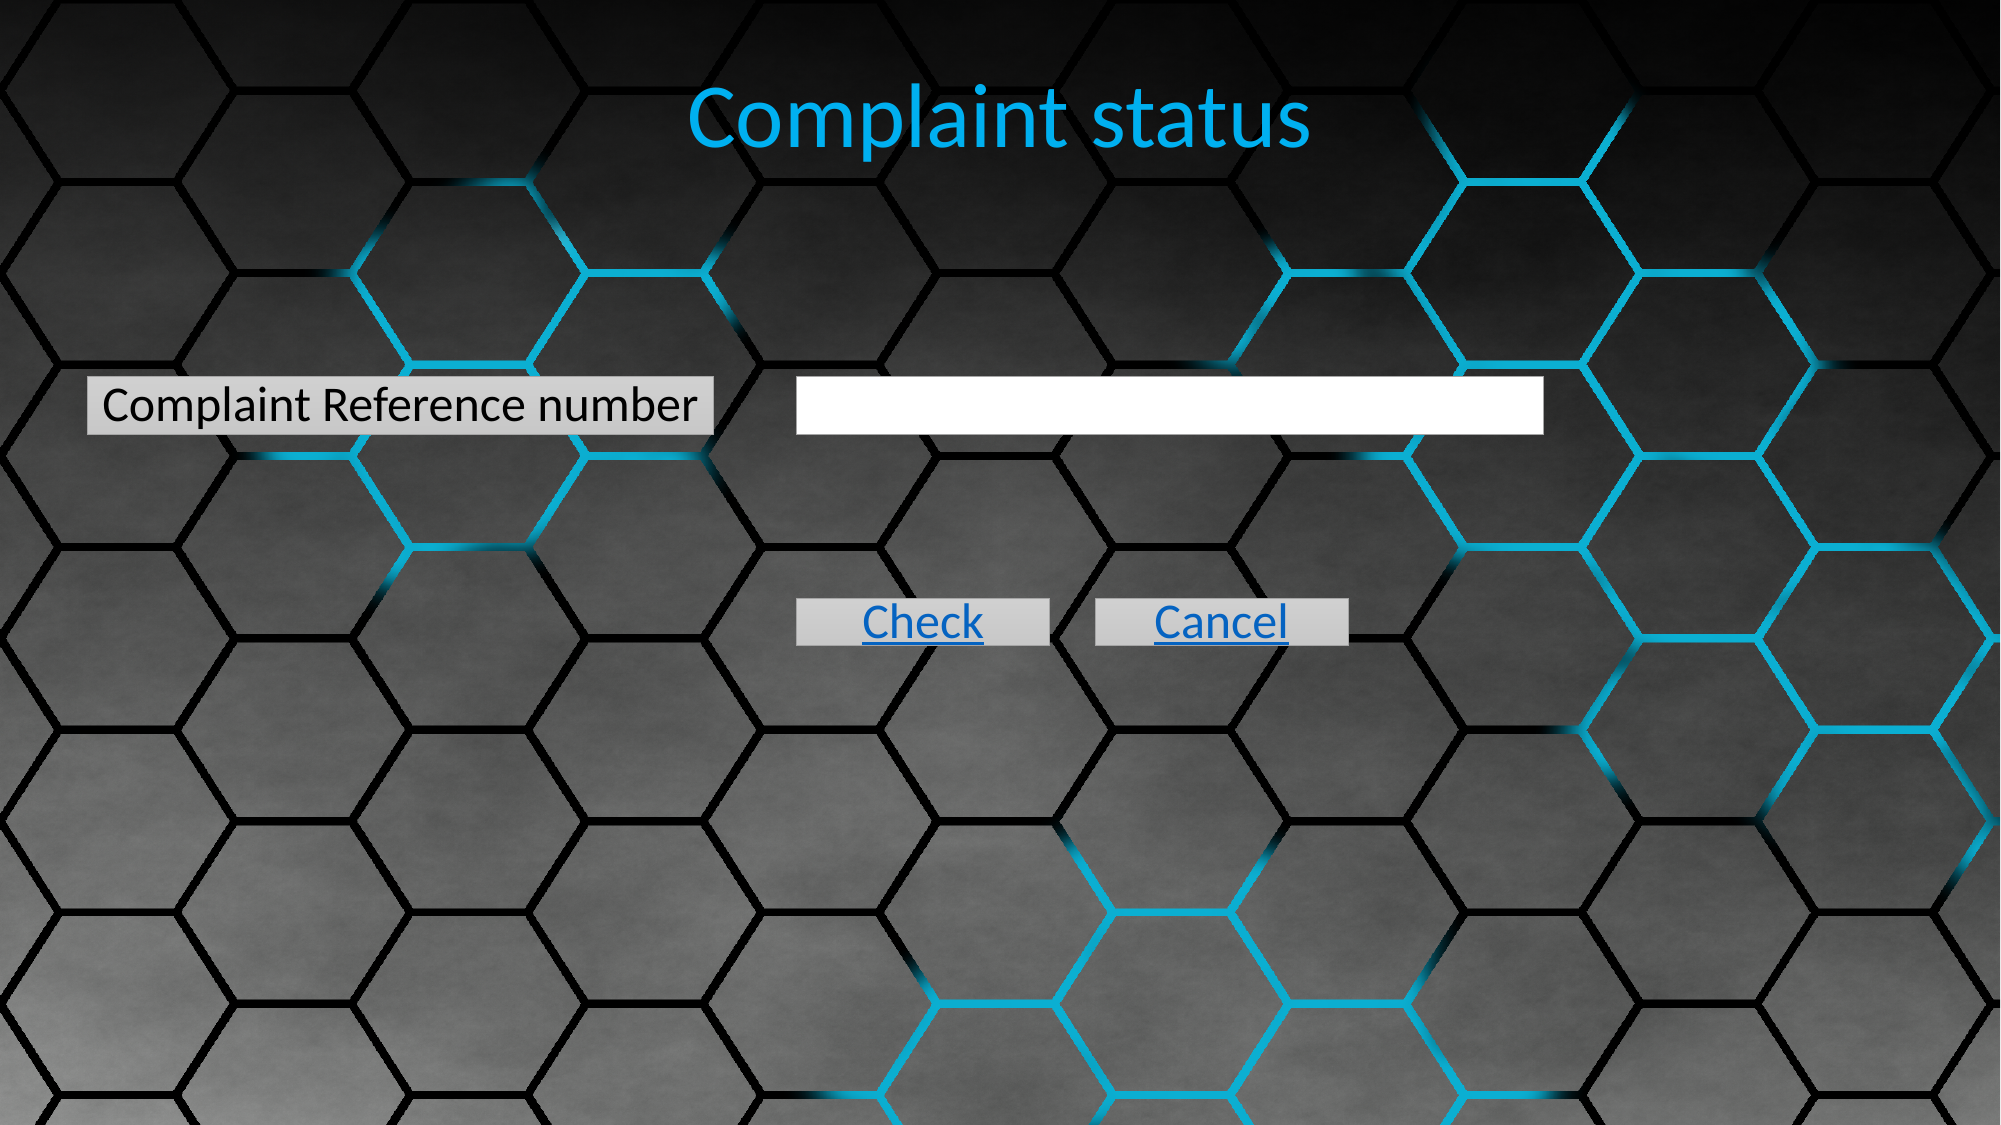

# Complaint status
Complaint Reference number

Check
Cancel